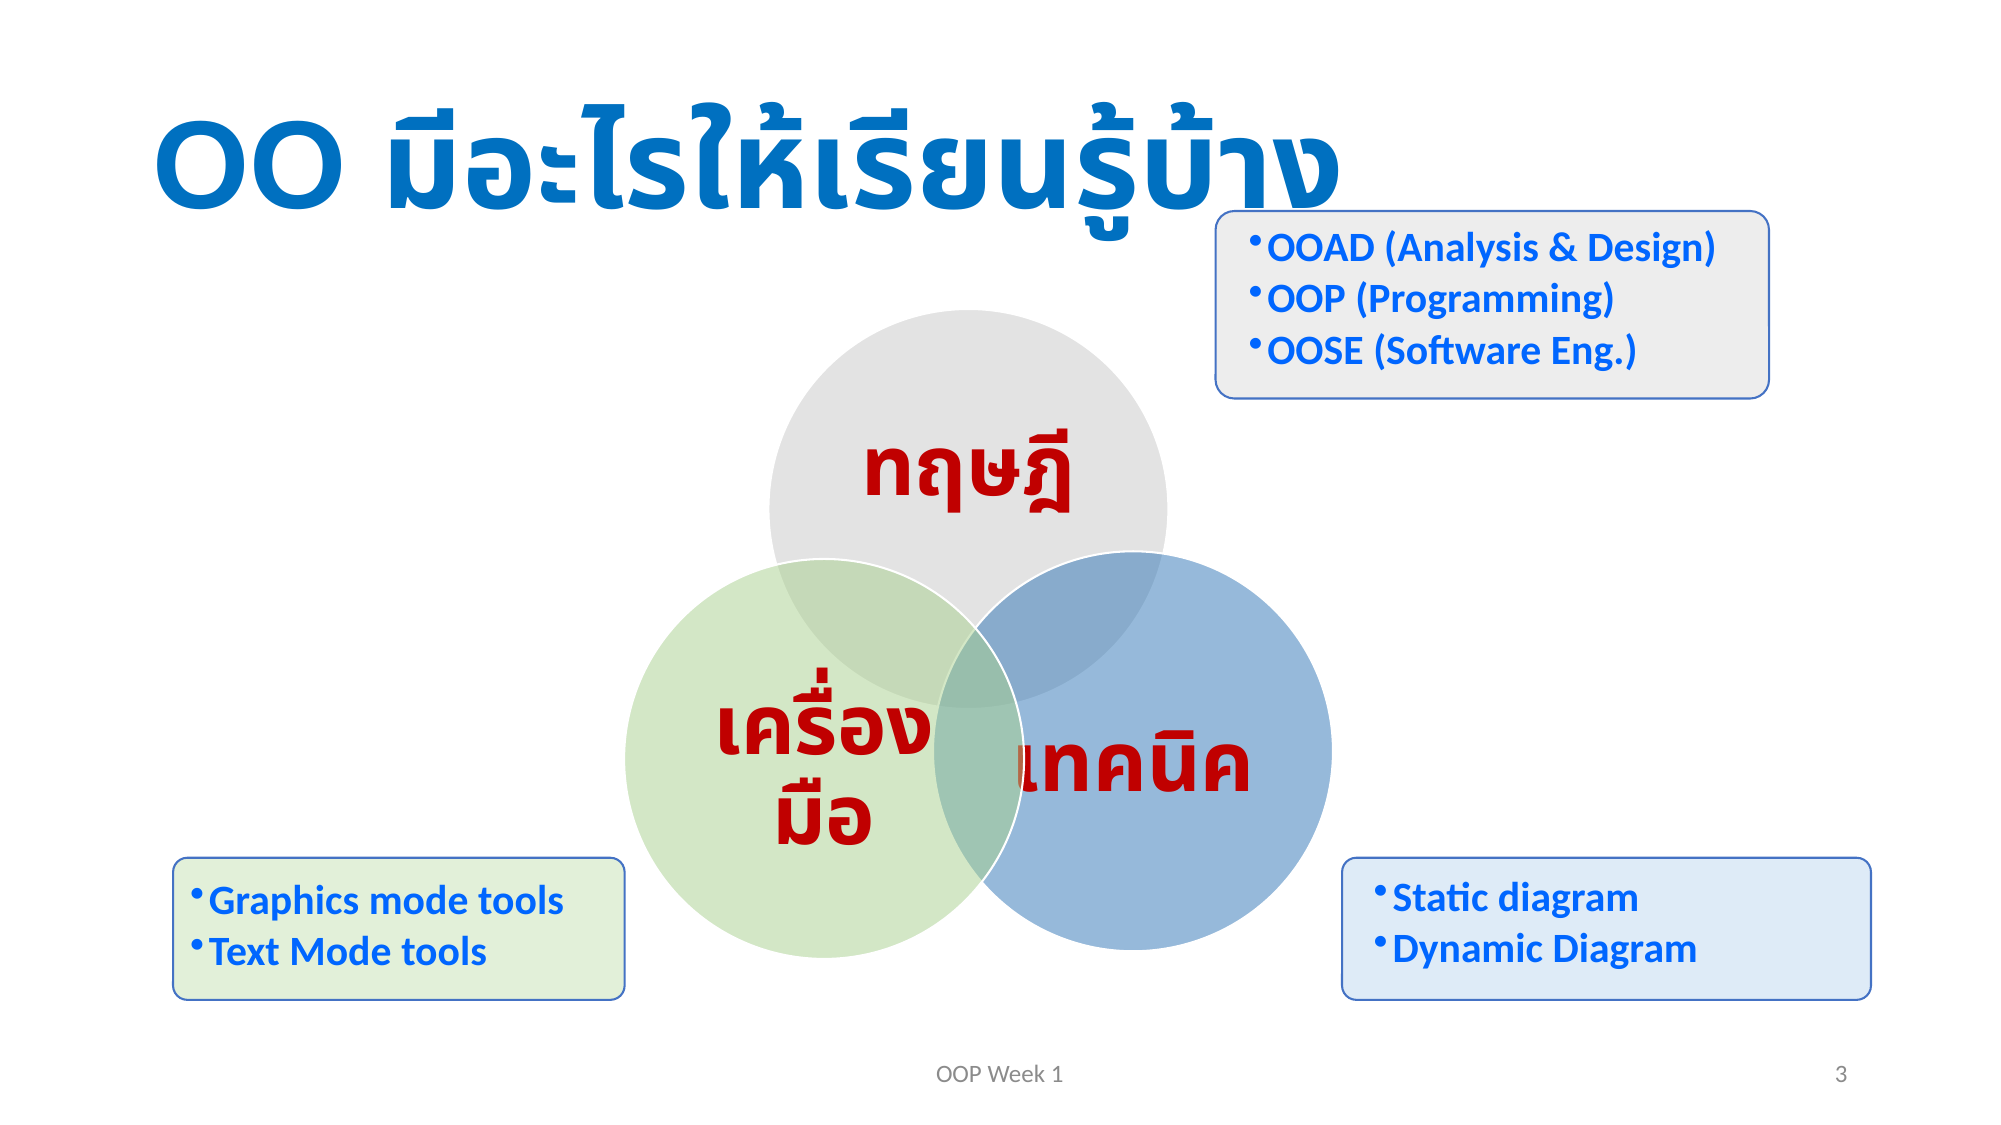

# OO มีอะไรให้เรียนรู้บ้าง

OOAD (Analysis & Design)
OOP (Programming)
OOSE (Software Eng.)
ทฤษฎี
เทคนิค
เครื่องมือ

Graphics mode tools
Text Mode tools

Static diagram
Dynamic Diagram
OOP Week 1
3